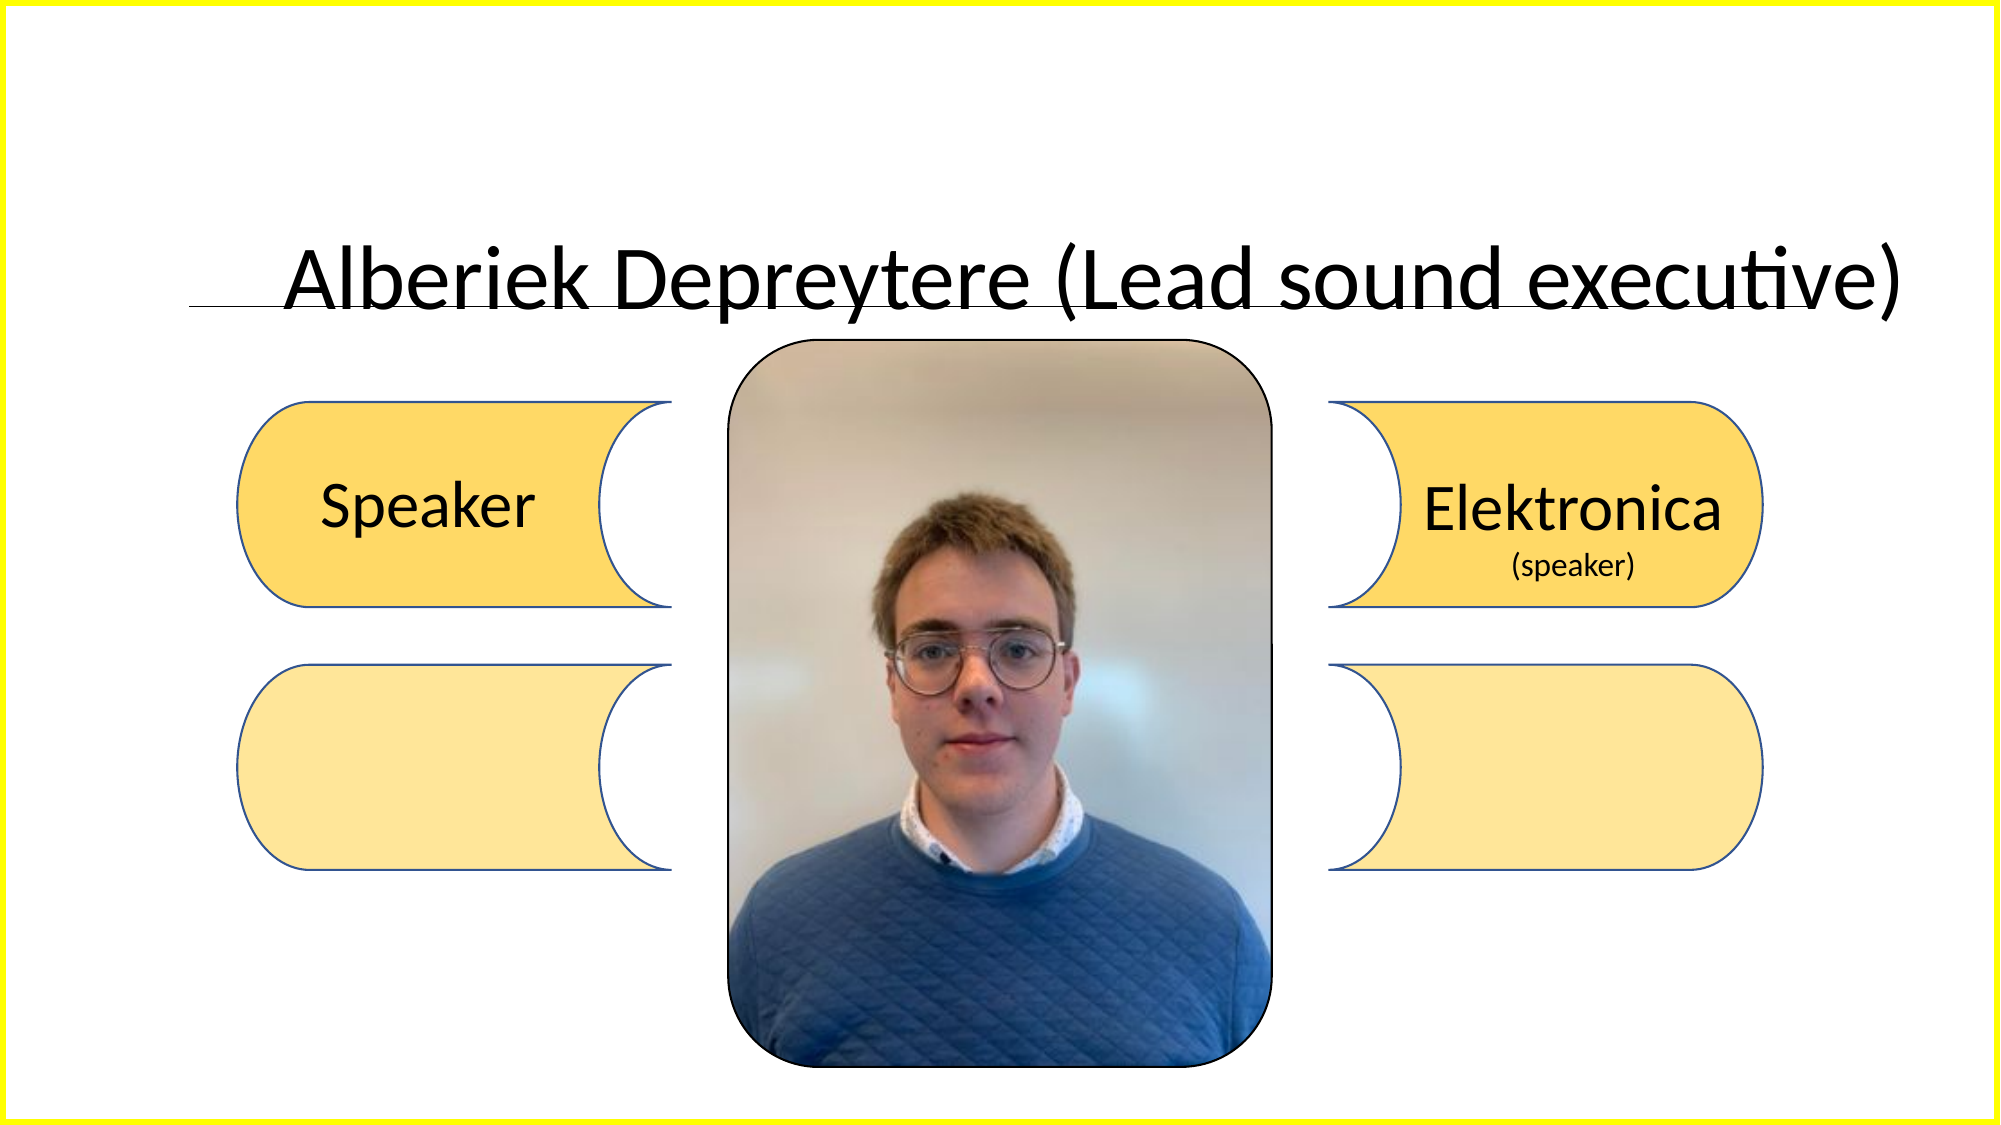

Alberiek Depreytere (Lead sound executive)

Speaker
Elektronica
(speaker)